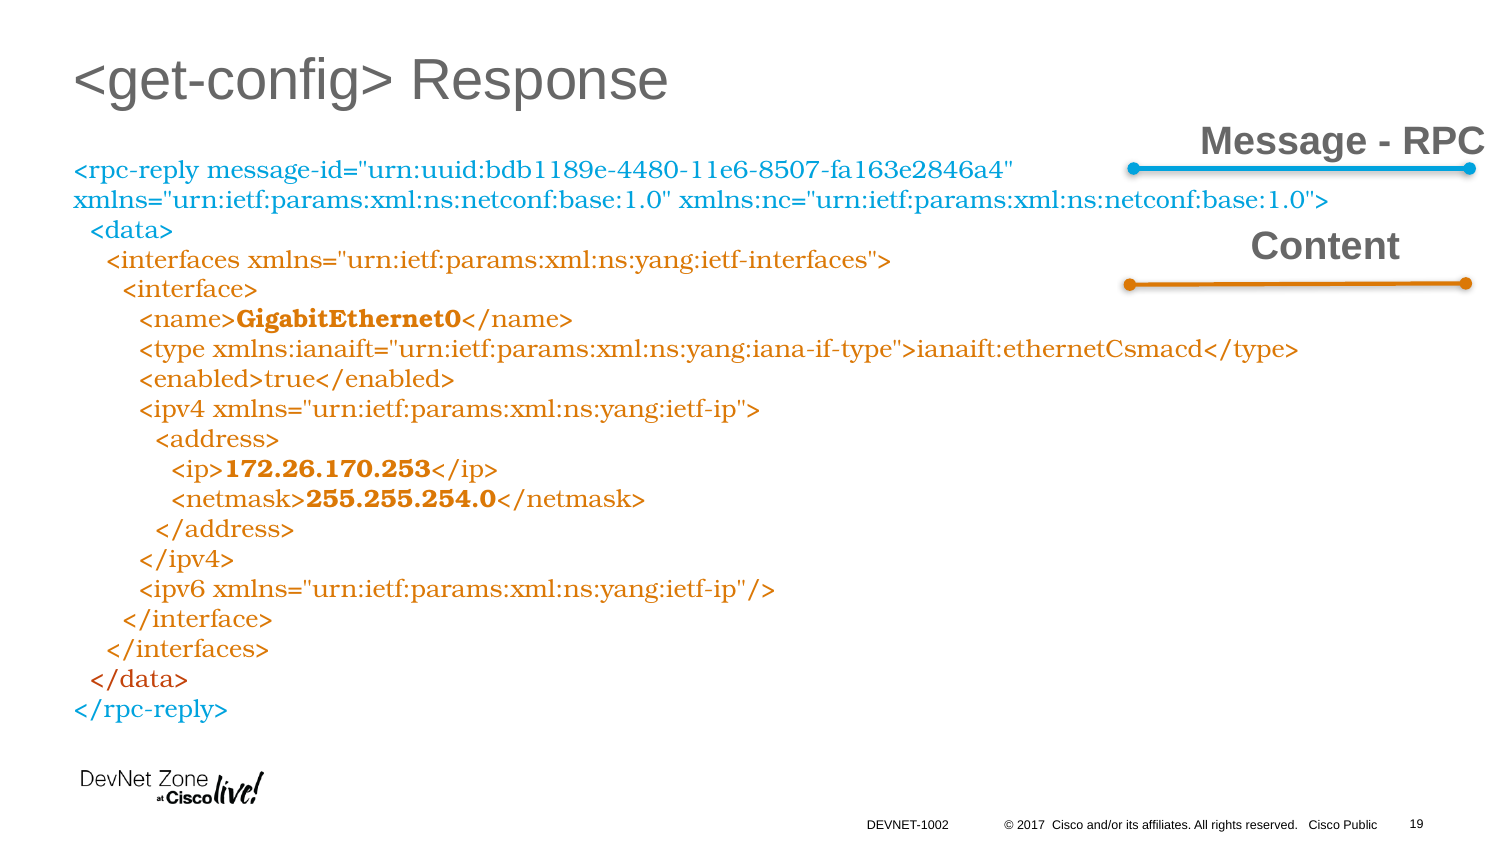

<get-config> Response
Message - RPC
<rpc-reply message-id="urn:uuid:bdb1189e-4480-11e6-8507-fa163e2846a4" xmlns="urn:ietf:params:xml:ns:netconf:base:1.0" xmlns:nc="urn:ietf:params:xml:ns:netconf:base:1.0">
  <data>
    <interfaces xmlns="urn:ietf:params:xml:ns:yang:ietf-interfaces">
      <interface>
        <name>GigabitEthernet0</name>
        <type xmlns:ianaift="urn:ietf:params:xml:ns:yang:iana-if-type">ianaift:ethernetCsmacd</type>
        <enabled>true</enabled>
        <ipv4 xmlns="urn:ietf:params:xml:ns:yang:ietf-ip">
          <address>
            <ip>172.26.170.253</ip>
            <netmask>255.255.254.0</netmask>
          </address>
        </ipv4>
        <ipv6 xmlns="urn:ietf:params:xml:ns:yang:ietf-ip"/>
      </interface>
    </interfaces>
  </data>
</rpc-reply>
Content
19
DEVNET-1002